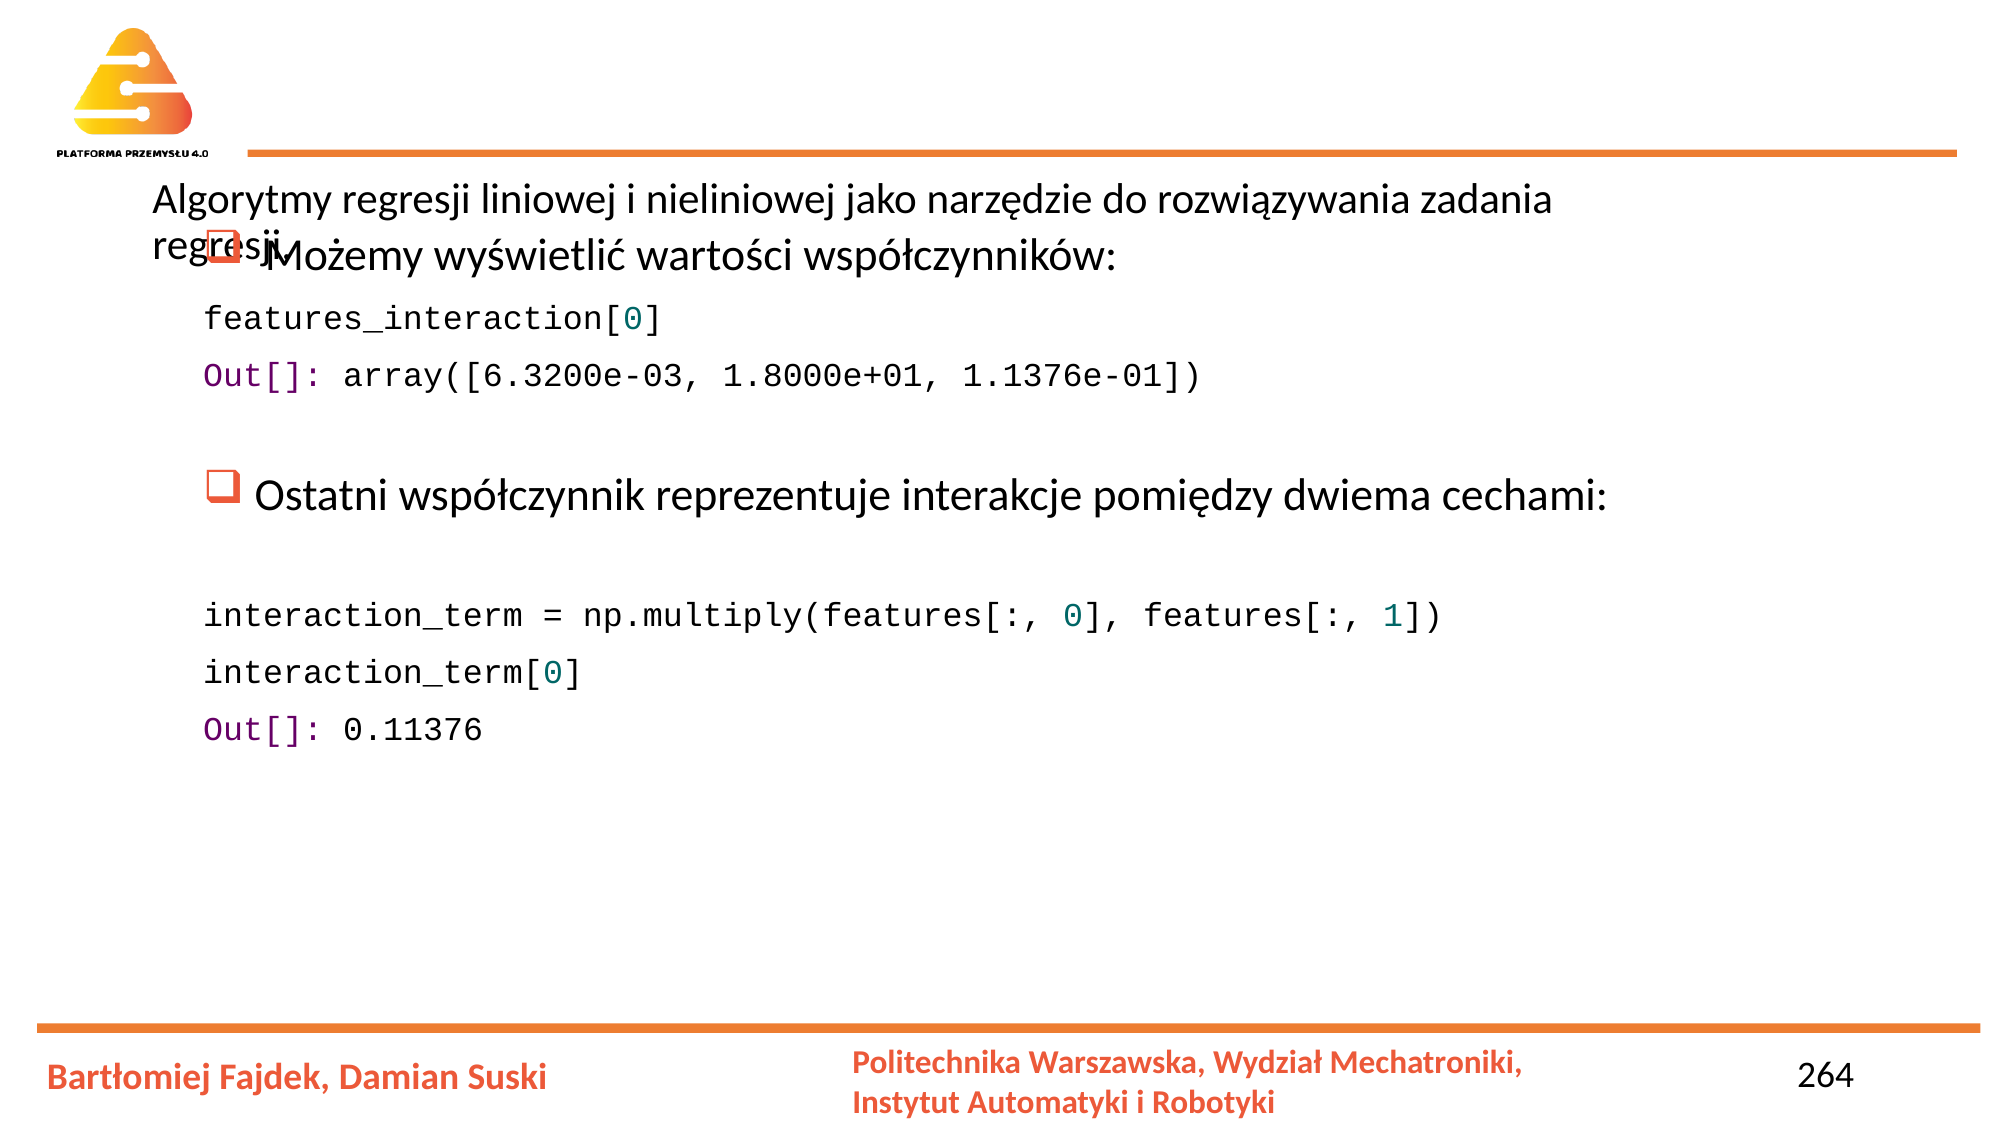

# Algorytmy regresji liniowej i nieliniowej jako narzędzie do rozwiązywania zadania regresji.
  Możemy wyświetlić wartości współczynników:
features_interaction[0]
Out[]: array([6.3200e-03, 1.8000e+01, 1.1376e-01])

 Ostatni współczynnik reprezentuje interakcje pomiędzy dwiema cechami:

interaction_term = np.multiply(features[:, 0], features[:, 1])
interaction_term[0]
Out[]: 0.11376

264